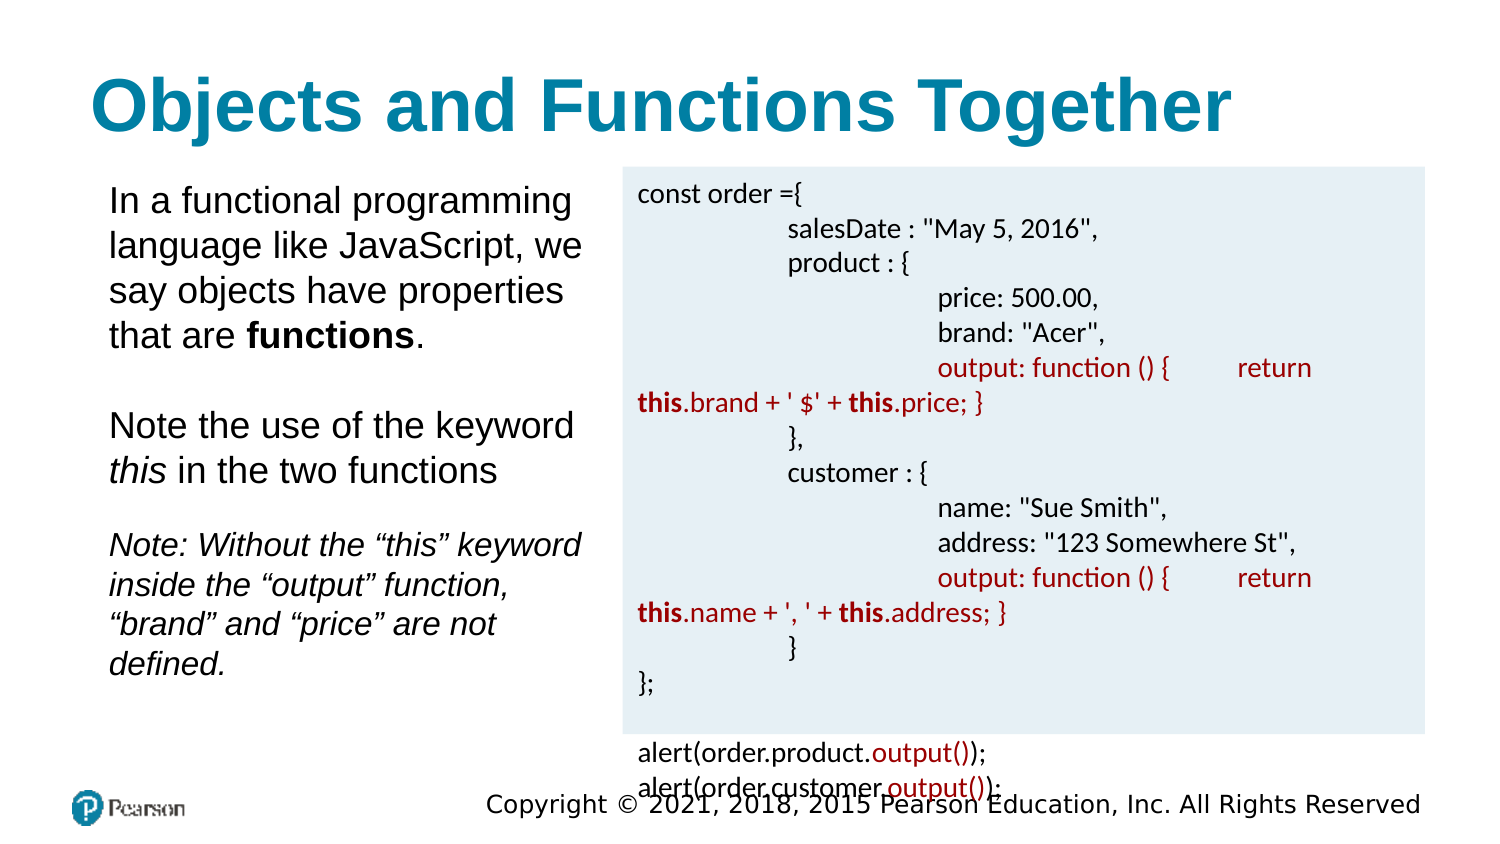

# Objects and Functions Together
In a functional programming language like JavaScript, we say objects have properties that are functions.
Note the use of the keyword this in the two functions
Note: Without the “this” keyword inside the “output” function, “brand” and “price” are not defined.
const order ={
	salesDate : "May 5, 2016",
	product : {
		price: 500.00,
		brand: "Acer",
		output: function () { 	return this.brand + ' $' + this.price; }
	},
	customer : {
		name: "Sue Smith",
		address: "123 Somewhere St",
		output: function () {	return this.name + ', ' + this.address; }
	}
};

alert(order.product.output());
alert(order.customer.output());